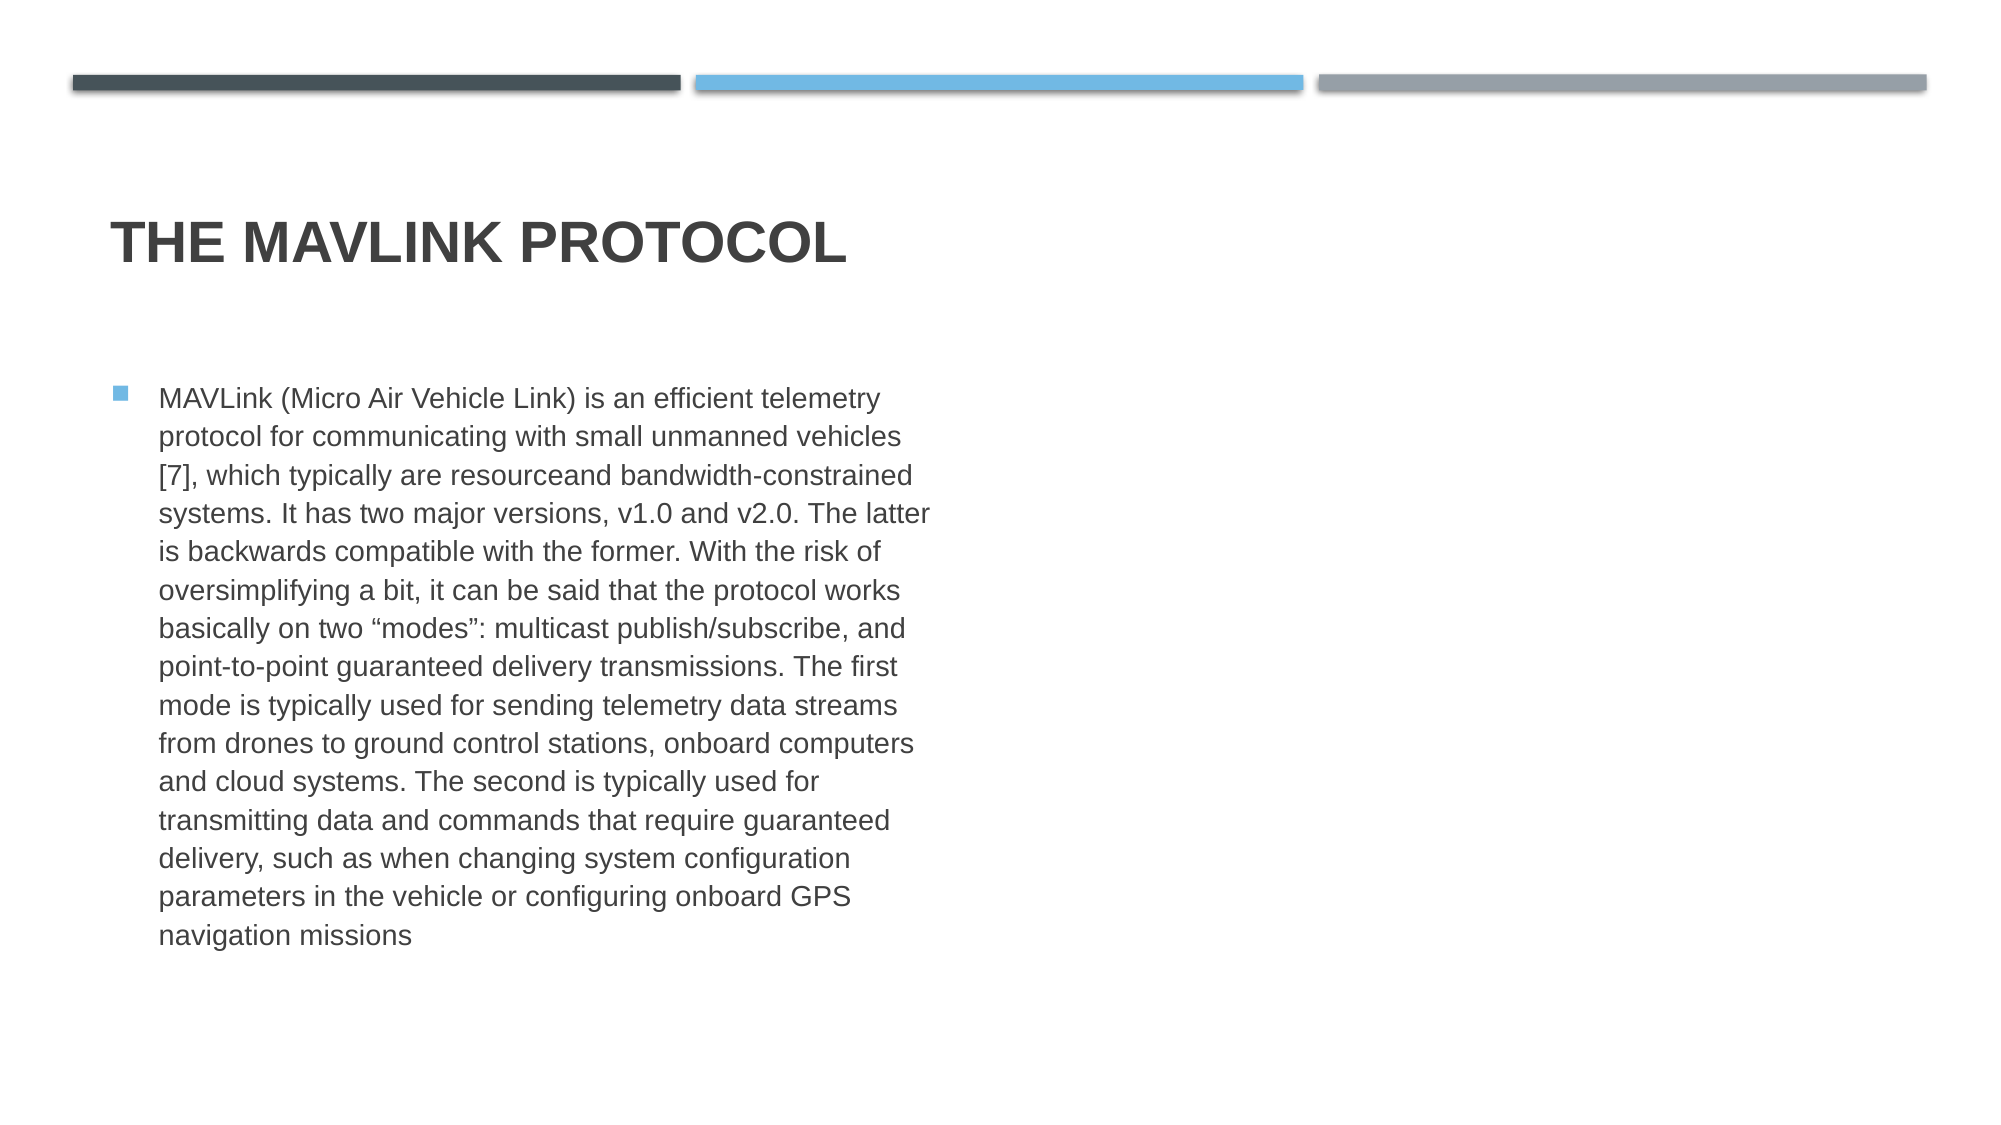

# THE MAVLINK PROTOCOL
MAVLink (Micro Air Vehicle Link) is an efficient telemetry protocol for communicating with small unmanned vehicles [7], which typically are resourceand bandwidth-constrained systems. It has two major versions, v1.0 and v2.0. The latter is backwards compatible with the former. With the risk of oversimplifying a bit, it can be said that the protocol works basically on two “modes”: multicast publish/subscribe, and point-to-point guaranteed delivery transmissions. The first mode is typically used for sending telemetry data streams from drones to ground control stations, onboard computers and cloud systems. The second is typically used for transmitting data and commands that require guaranteed delivery, such as when changing system configuration parameters in the vehicle or configuring onboard GPS navigation missions